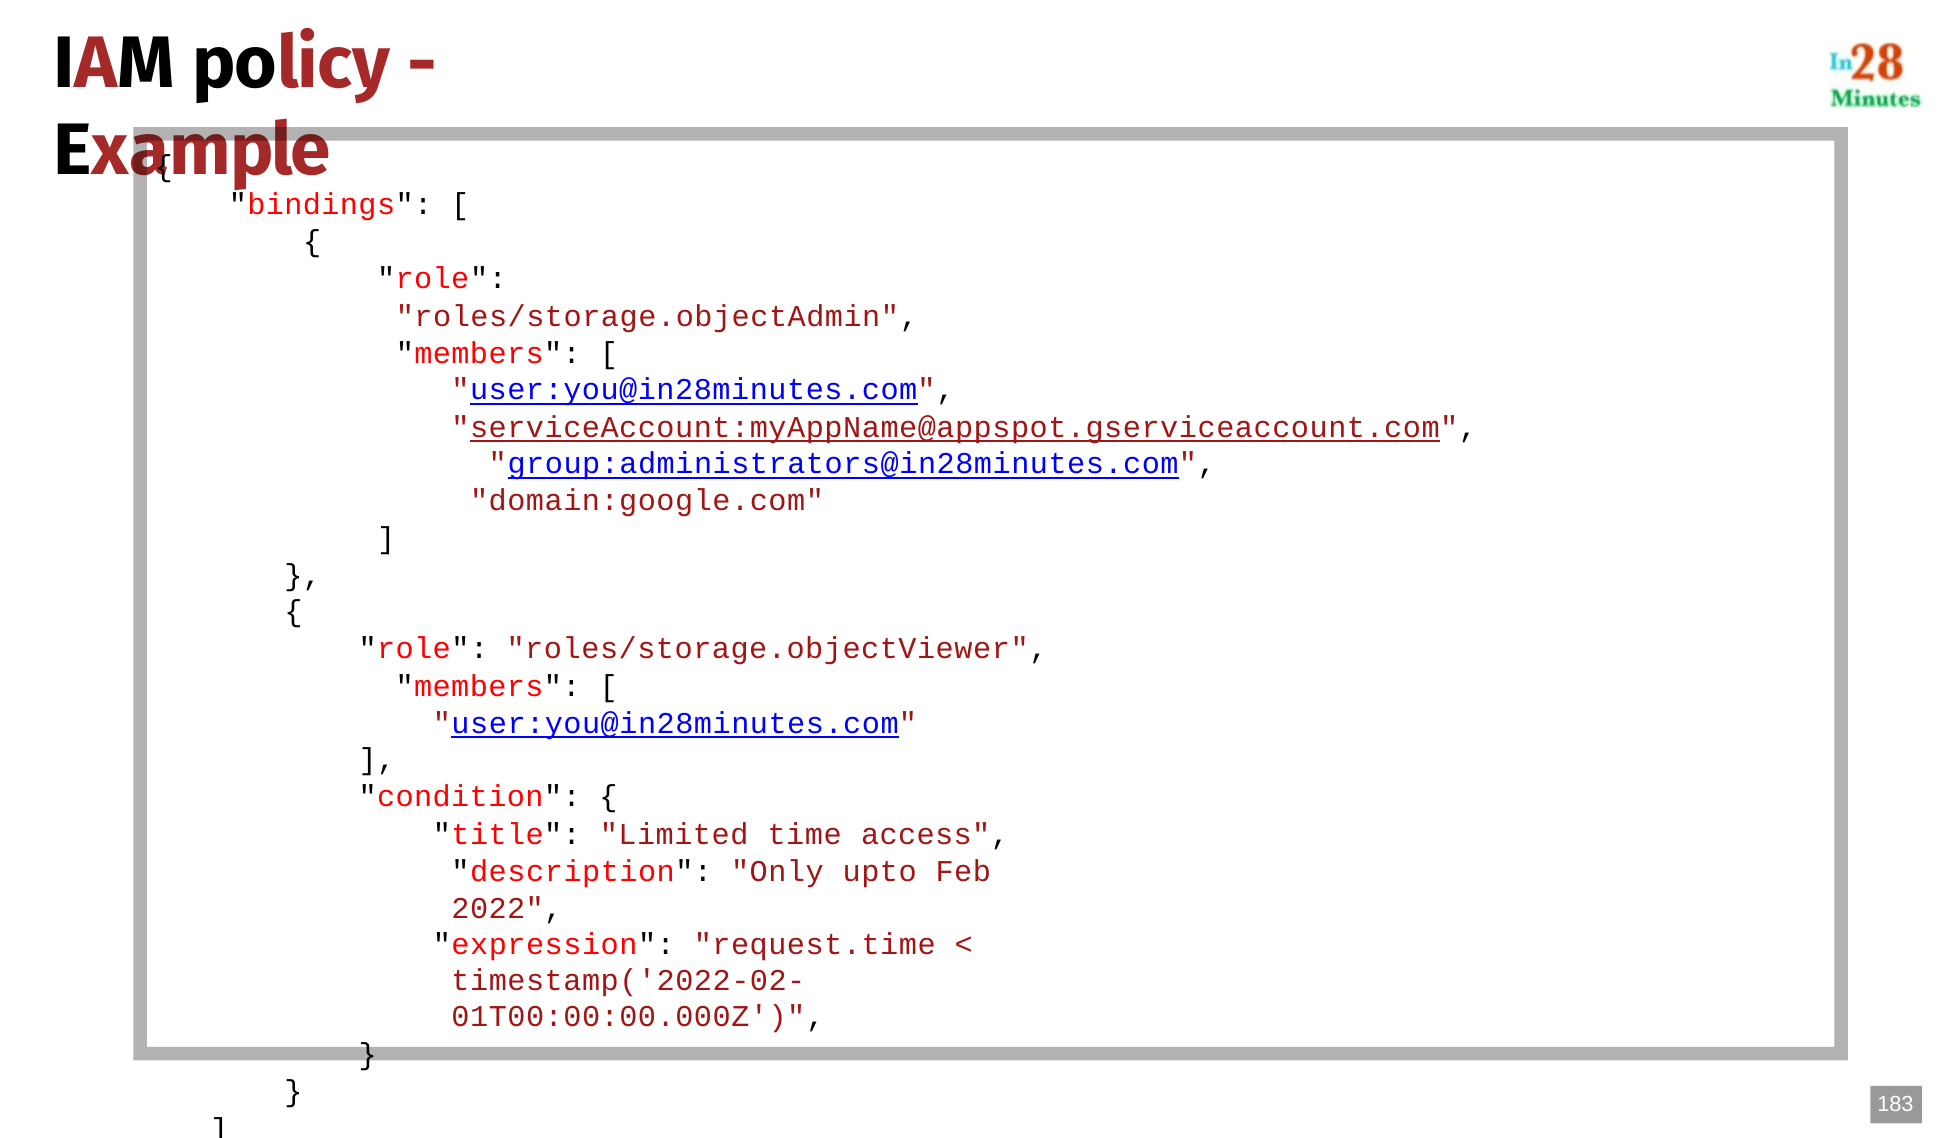

# IAM policy - Example

{
"bindings": [
{
"role": "roles/storage.objectAdmin",  "members": [
"user:you@in28minutes.com",
"serviceAccount:myAppName@appspot.gserviceaccount.com",  "group:administrators@in28minutes.com",  "domain:google.com"
]
},
{
"role": "roles/storage.objectViewer",  "members": [
"user:you@in28minutes.com"
],
"condition": {
"title": "Limited time access",  "description": "Only upto Feb 2022",
"expression": "request.time < timestamp('2022-02-01T00:00:00.000Z')",
}
}
]
}

183